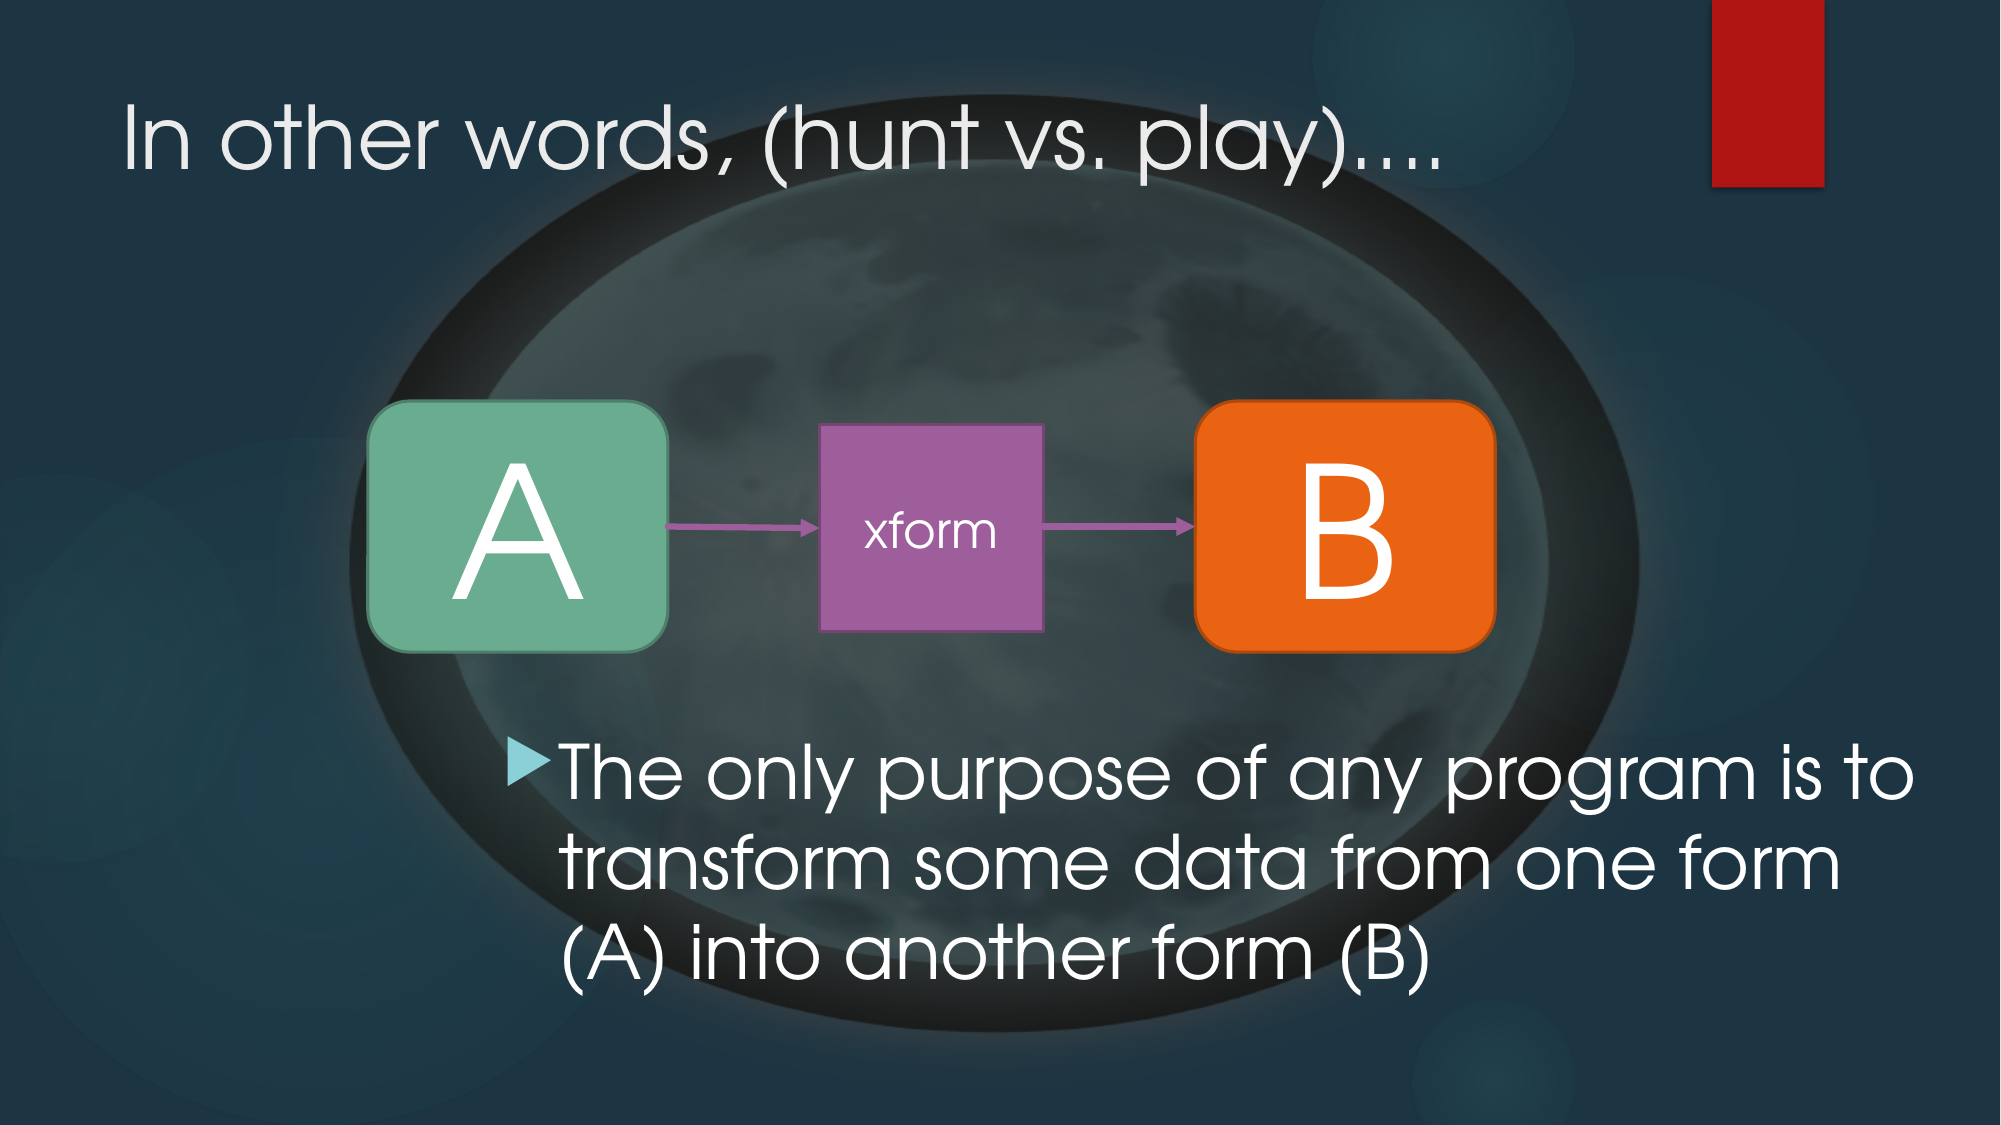

# In other words, (hunt vs. play)….
A
B
xform
The only purpose of any program is to transform some data from one form (A) into another form (B)